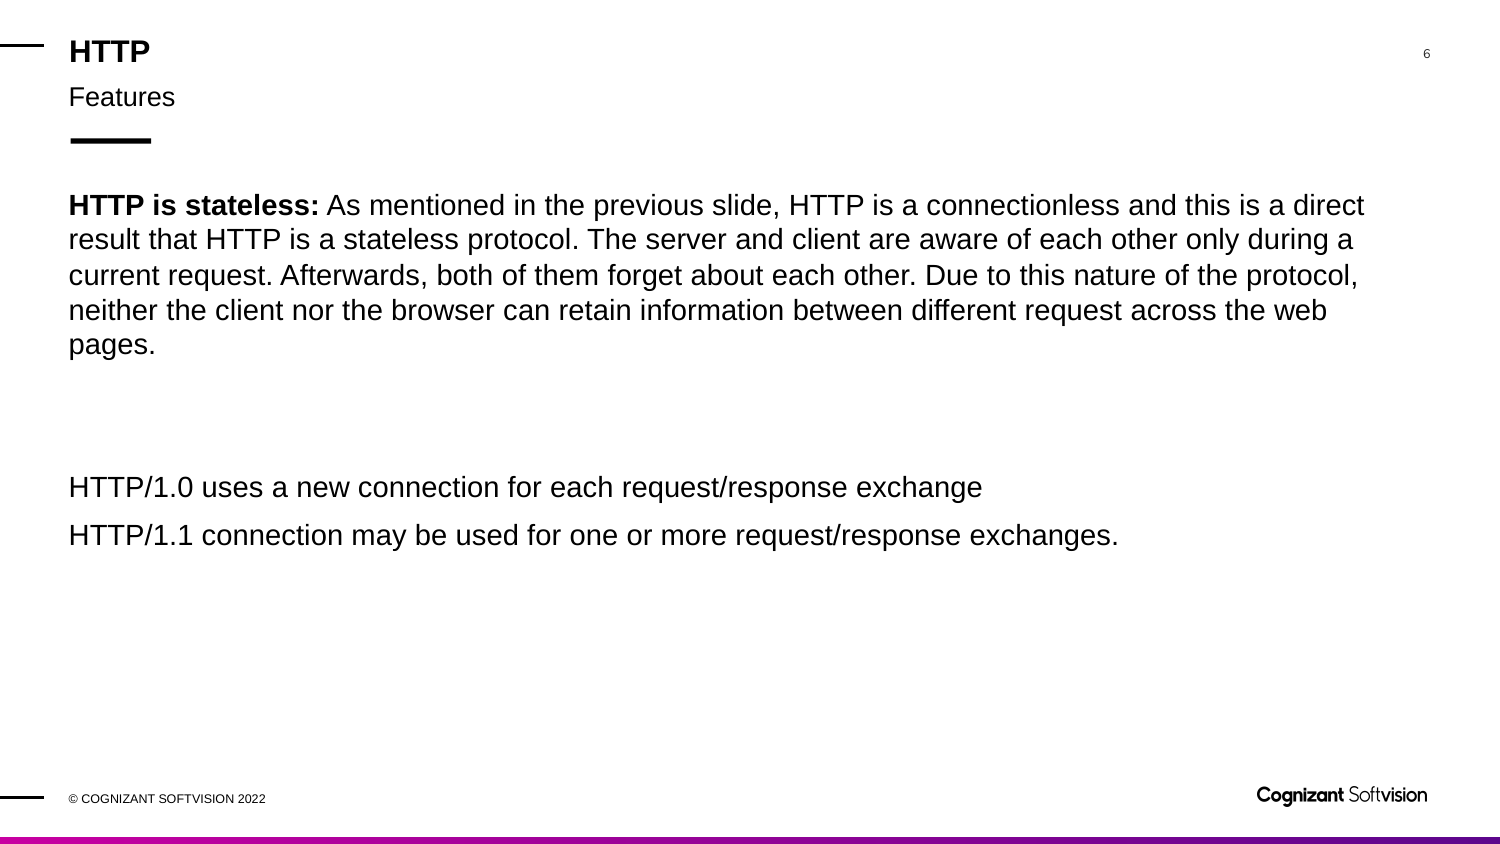

# HTTP
Features

HTTP is stateless: As mentioned in the previous slide, HTTP is a connectionless and this is a direct result that HTTP is a stateless protocol. The server and client are aware of each other only during a current request. Afterwards, both of them forget about each other. Due to this nature of the protocol, neither the client nor the browser can retain information between different request across the web pages.

HTTP/1.0 uses a new connection for each request/response exchange
HTTP/1.1 connection may be used for one or more request/response exchanges.